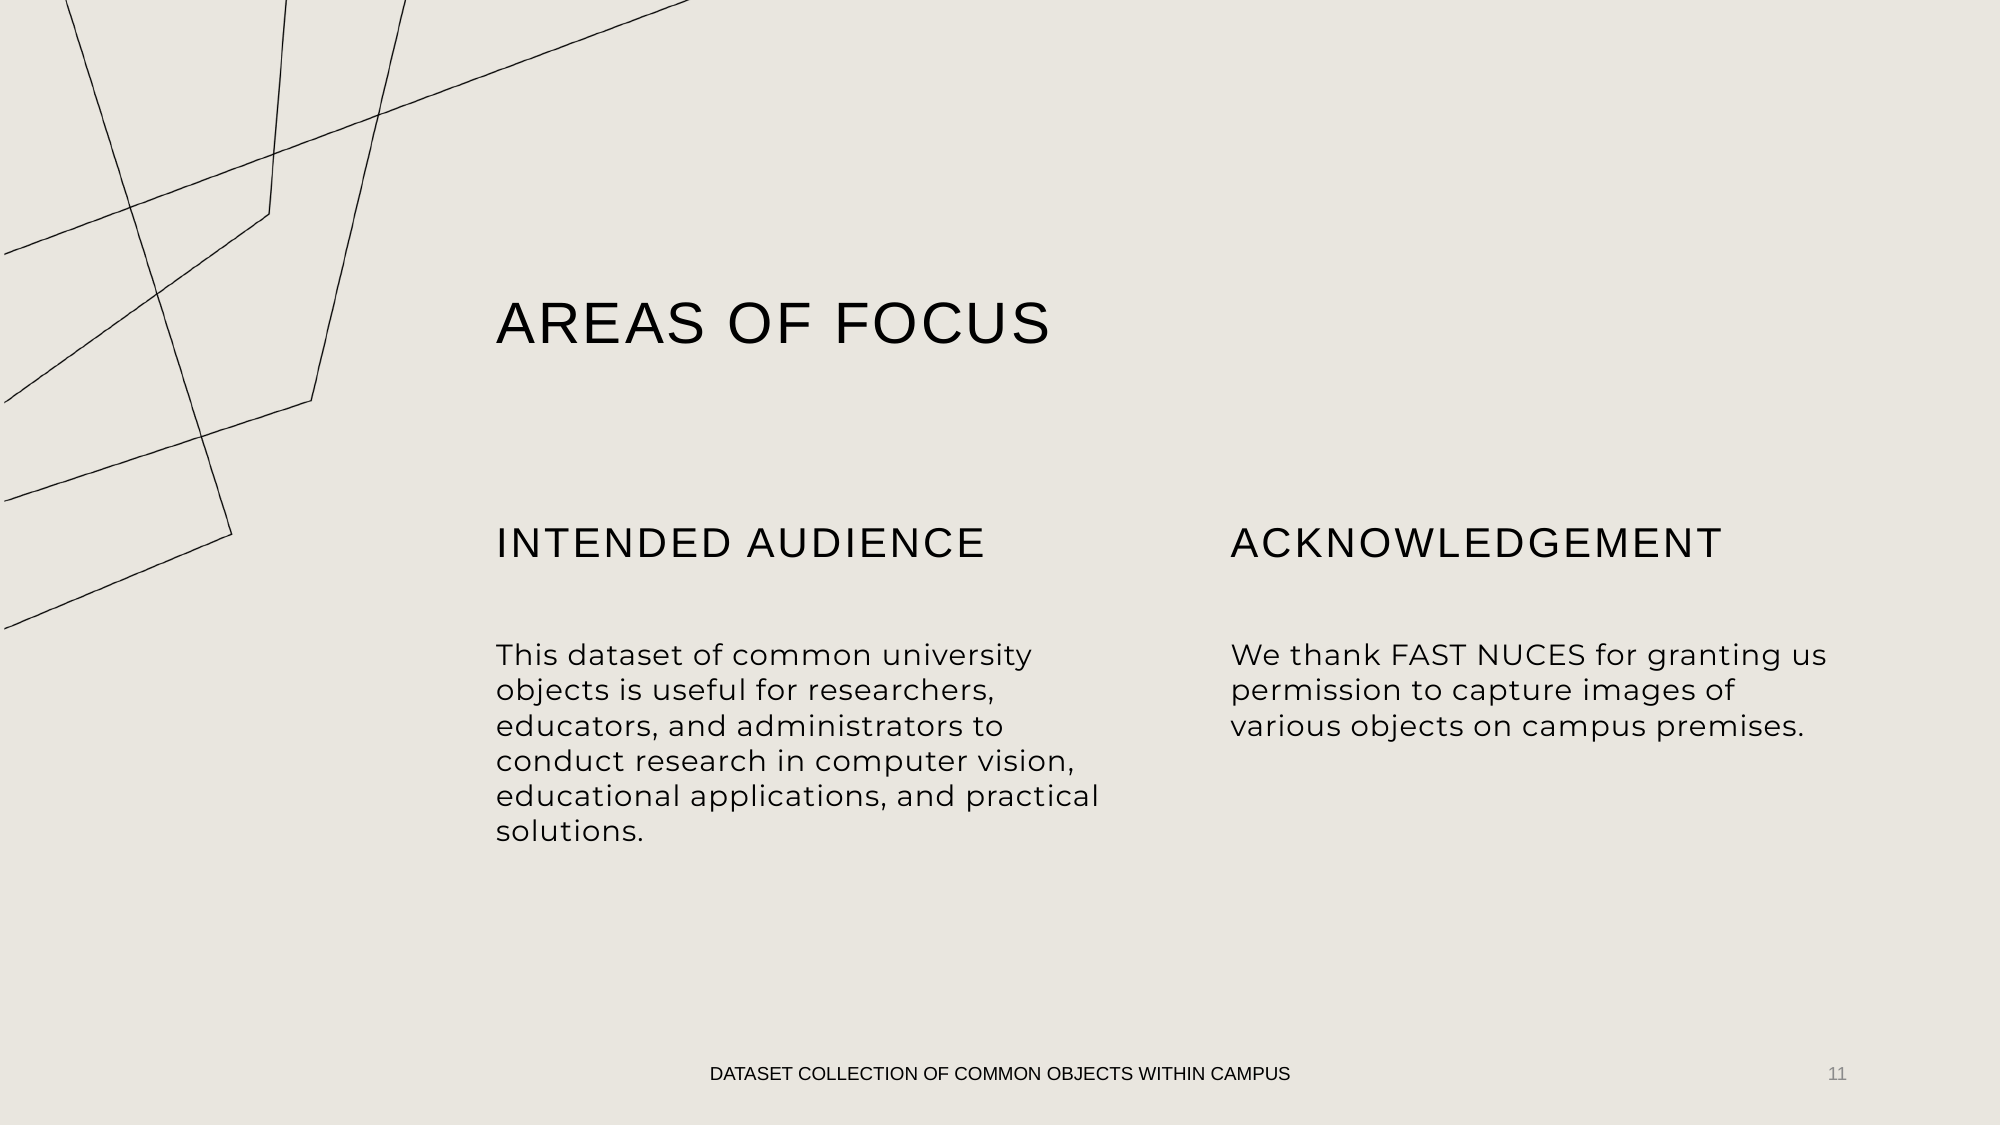

# AREAS OF FOCUS
INTENDED AUDIENCE
ACKNOWLEDGEMENT
This dataset of common university objects is useful for researchers, educators, and administrators to conduct research in computer vision, educational applications, and practical solutions.
We thank FAST NUCES for granting us permission to capture images of various objects on campus premises.
DATASET COLLECTION OF COMMON OBJECTS WITHIN CAMPUS
11